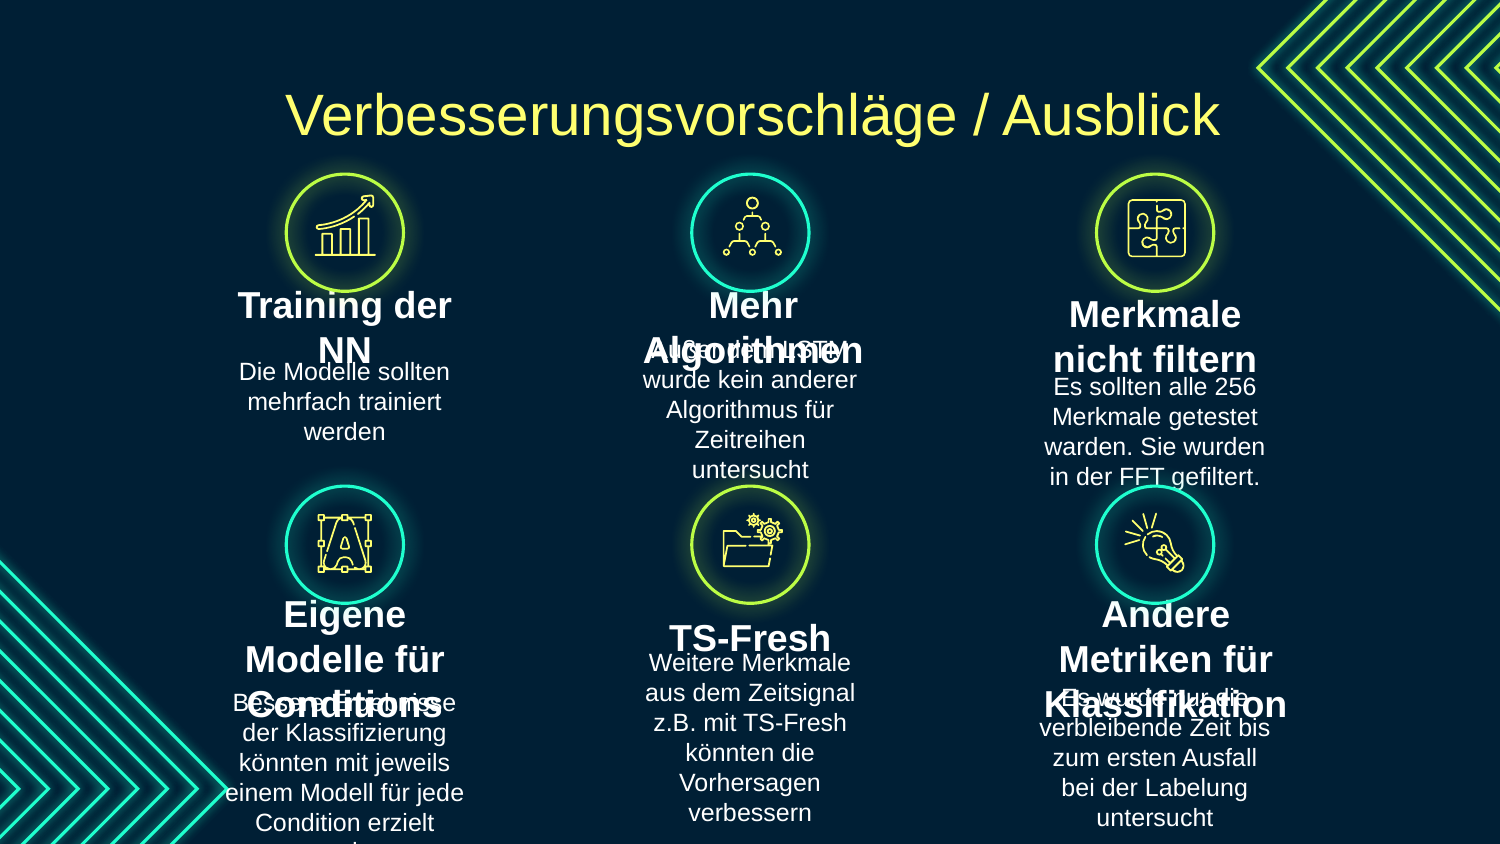

Verbesserungsvorschläge / Ausblick

Training der NN
Mehr Algorithmen
Merkmale nicht filtern
# Die Modelle sollten mehrfach trainiert werden
Außer dem LSTM wurde kein anderer Algorithmus für Zeitreihen untersucht
Es sollten alle 256 Merkmale getestet warden. Sie wurden in der FFT gefiltert.

TS-Fresh
Eigene Modelle für Conditions
Andere Metriken für Klassifikation
Weitere Merkmale aus dem Zeitsignal z.B. mit TS-Fresh könnten die Vorhersagen verbessern
Bessere Ergebnisse der Klassifizierung könnten mit jeweils einem Modell für jede Condition erzielt werden
Es wurde nur die verbleibende Zeit bis zum ersten Ausfall bei der Labelung untersucht